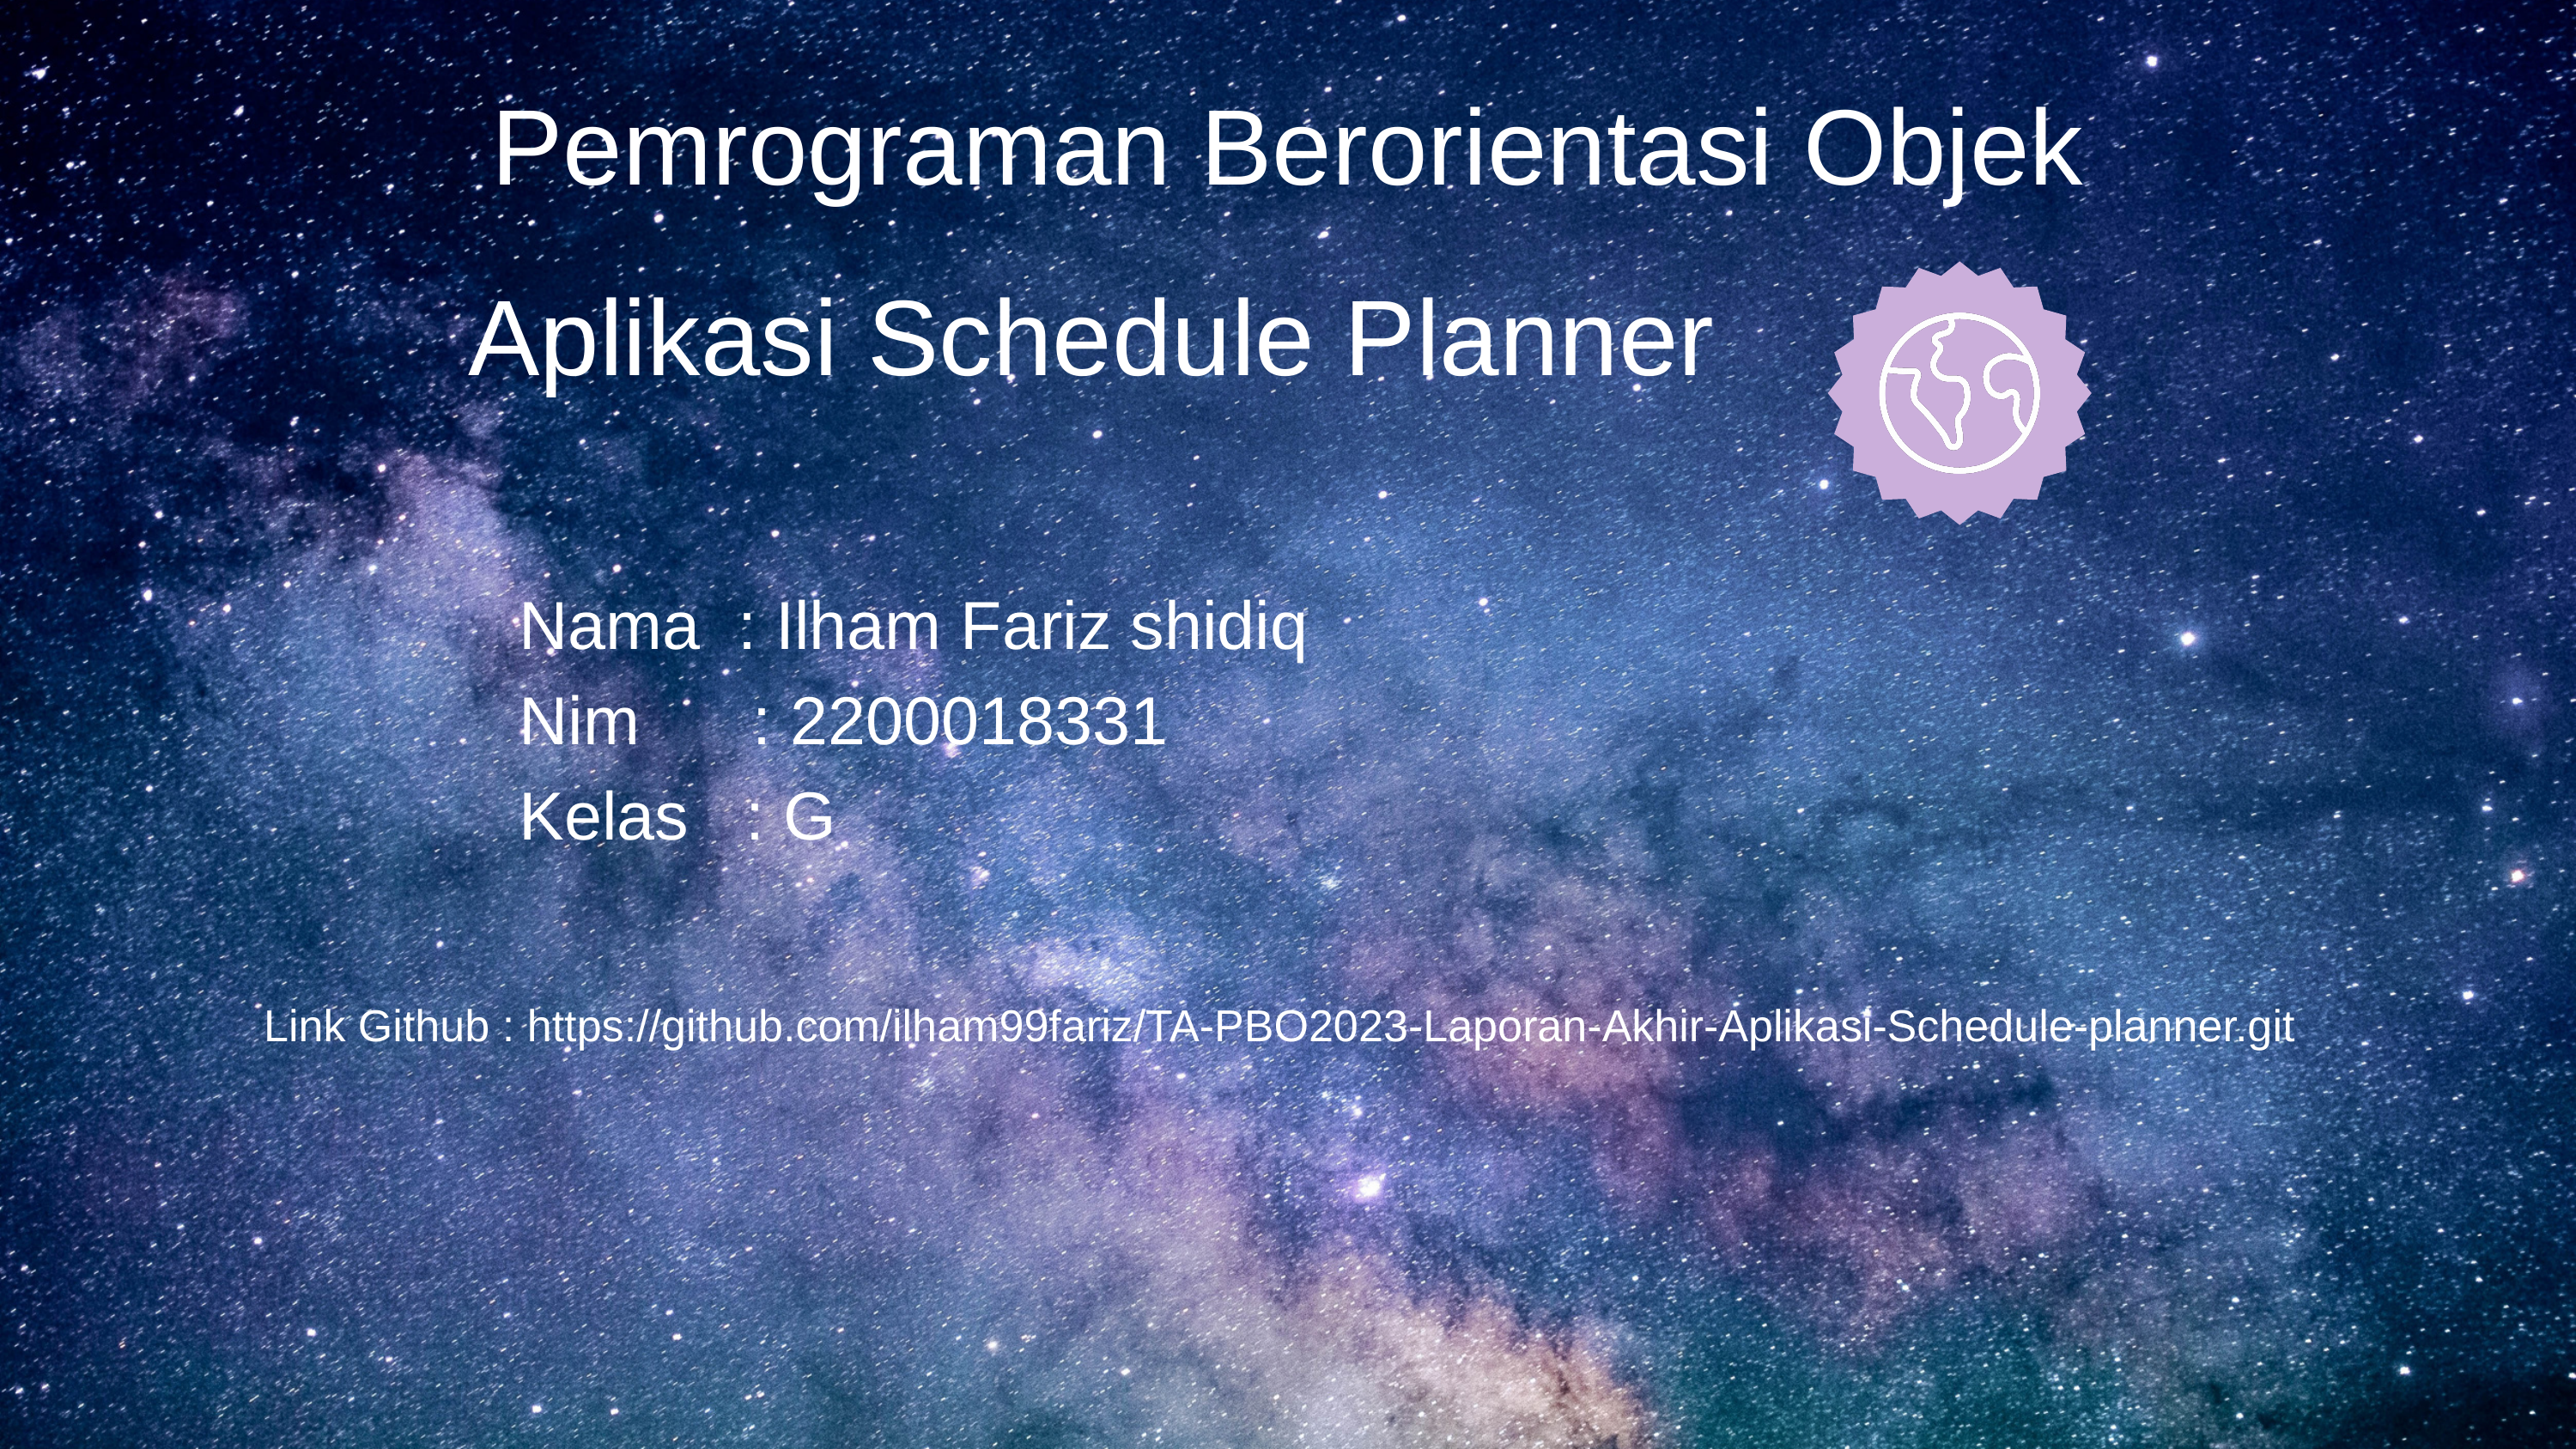

Pemrograman Berorientasi Objek
Aplikasi Schedule Planner

Nama  : Ilham Fariz shidiq
Nim      : 2200018331
Kelas   : G
Link Github : https://github.com/ilham99fariz/TA-PBO2023-Laporan-Akhir-Aplikasi-Schedule-planner.git